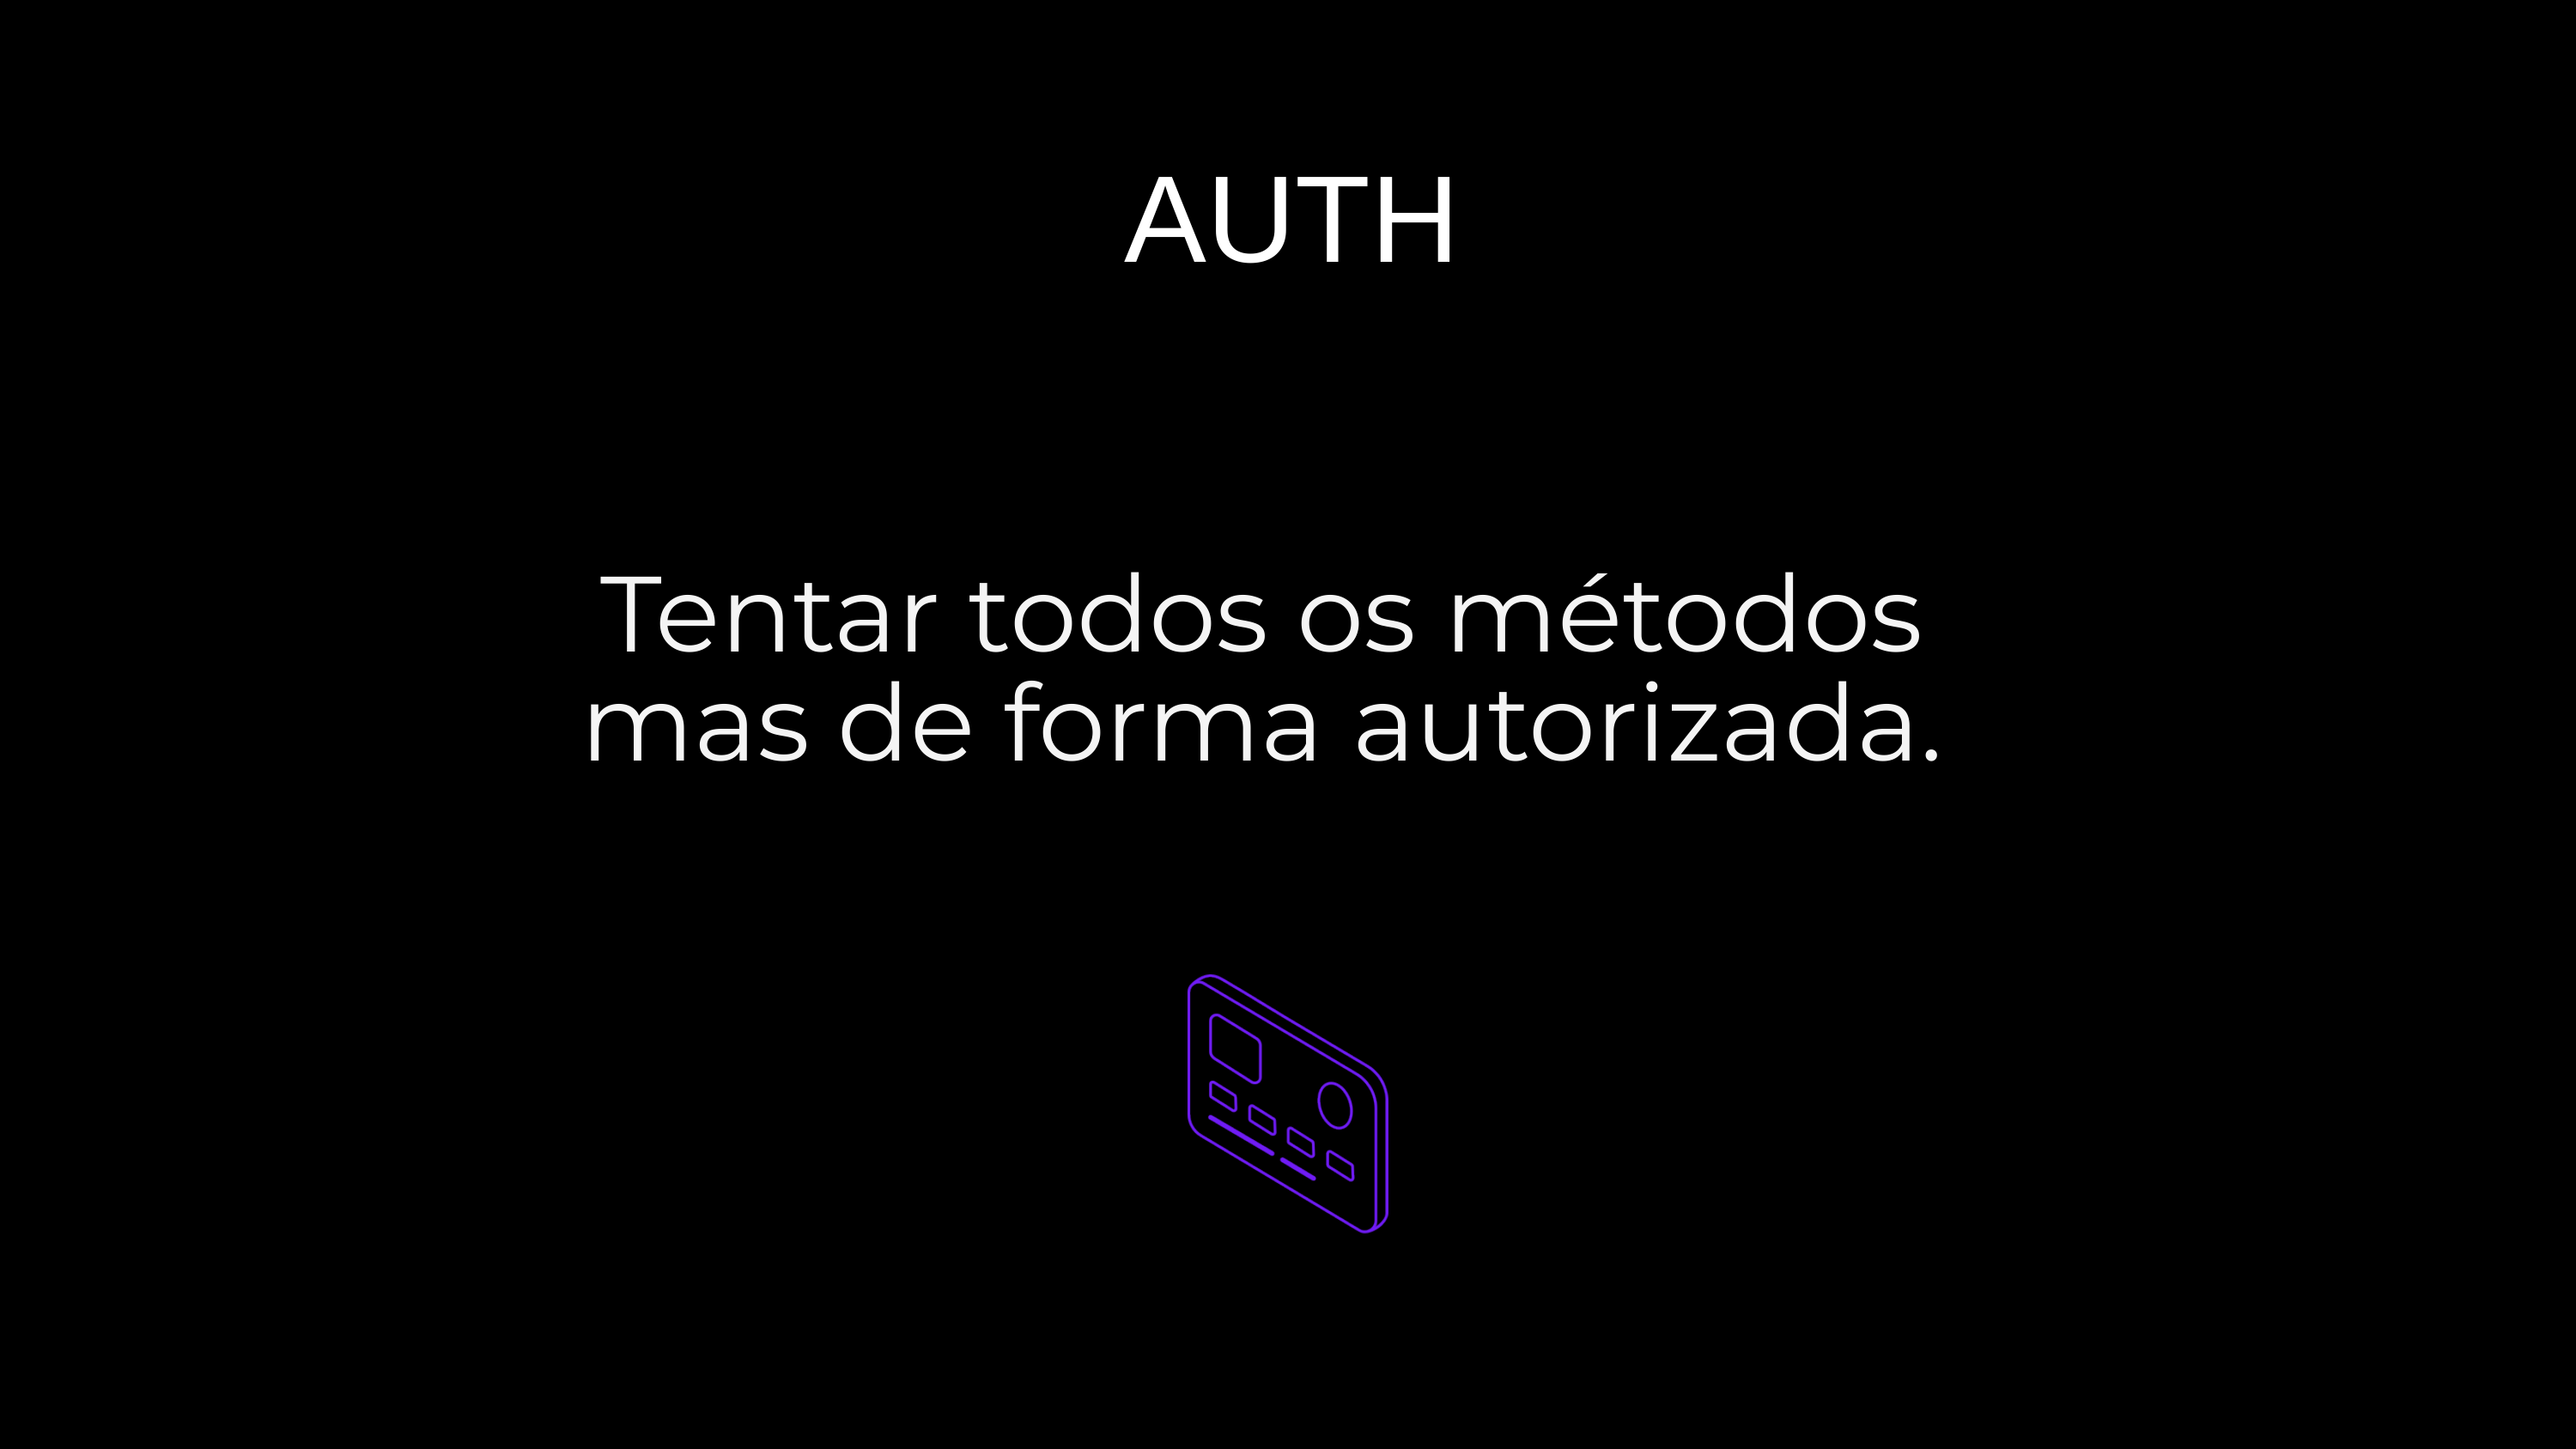

AUTH
Tentar todos os métodos mas de forma autorizada.